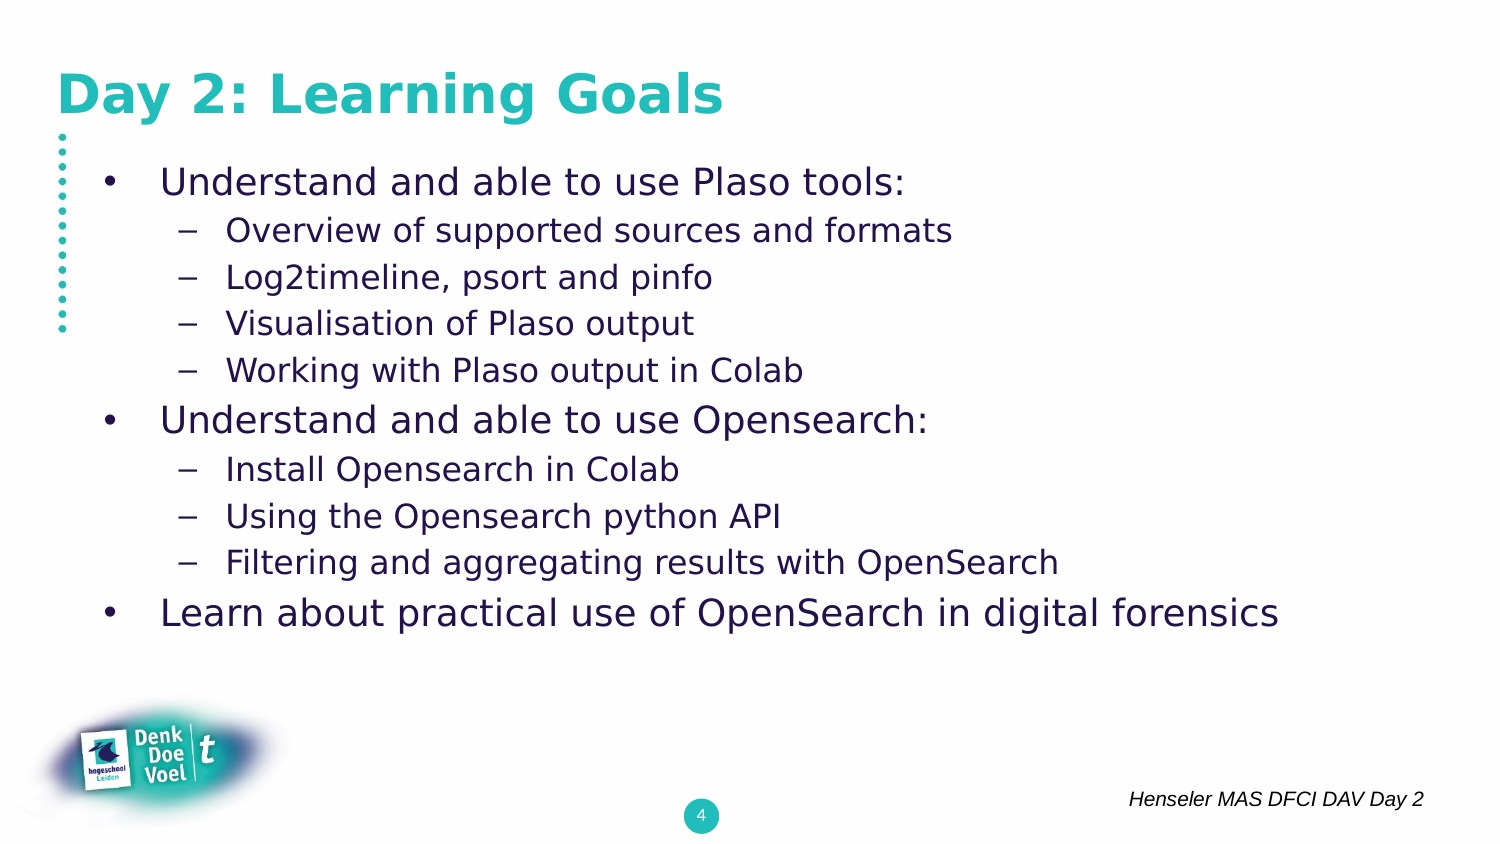

# Day 2: Learning Goals
Understand and able to use Plaso tools:
Overview of supported sources and formats
Log2timeline, psort and pinfo
Visualisation of Plaso output
Working with Plaso output in Colab
Understand and able to use Opensearch:
Install Opensearch in Colab
Using the Opensearch python API
Filtering and aggregating results with OpenSearch
Learn about practical use of OpenSearch in digital forensics